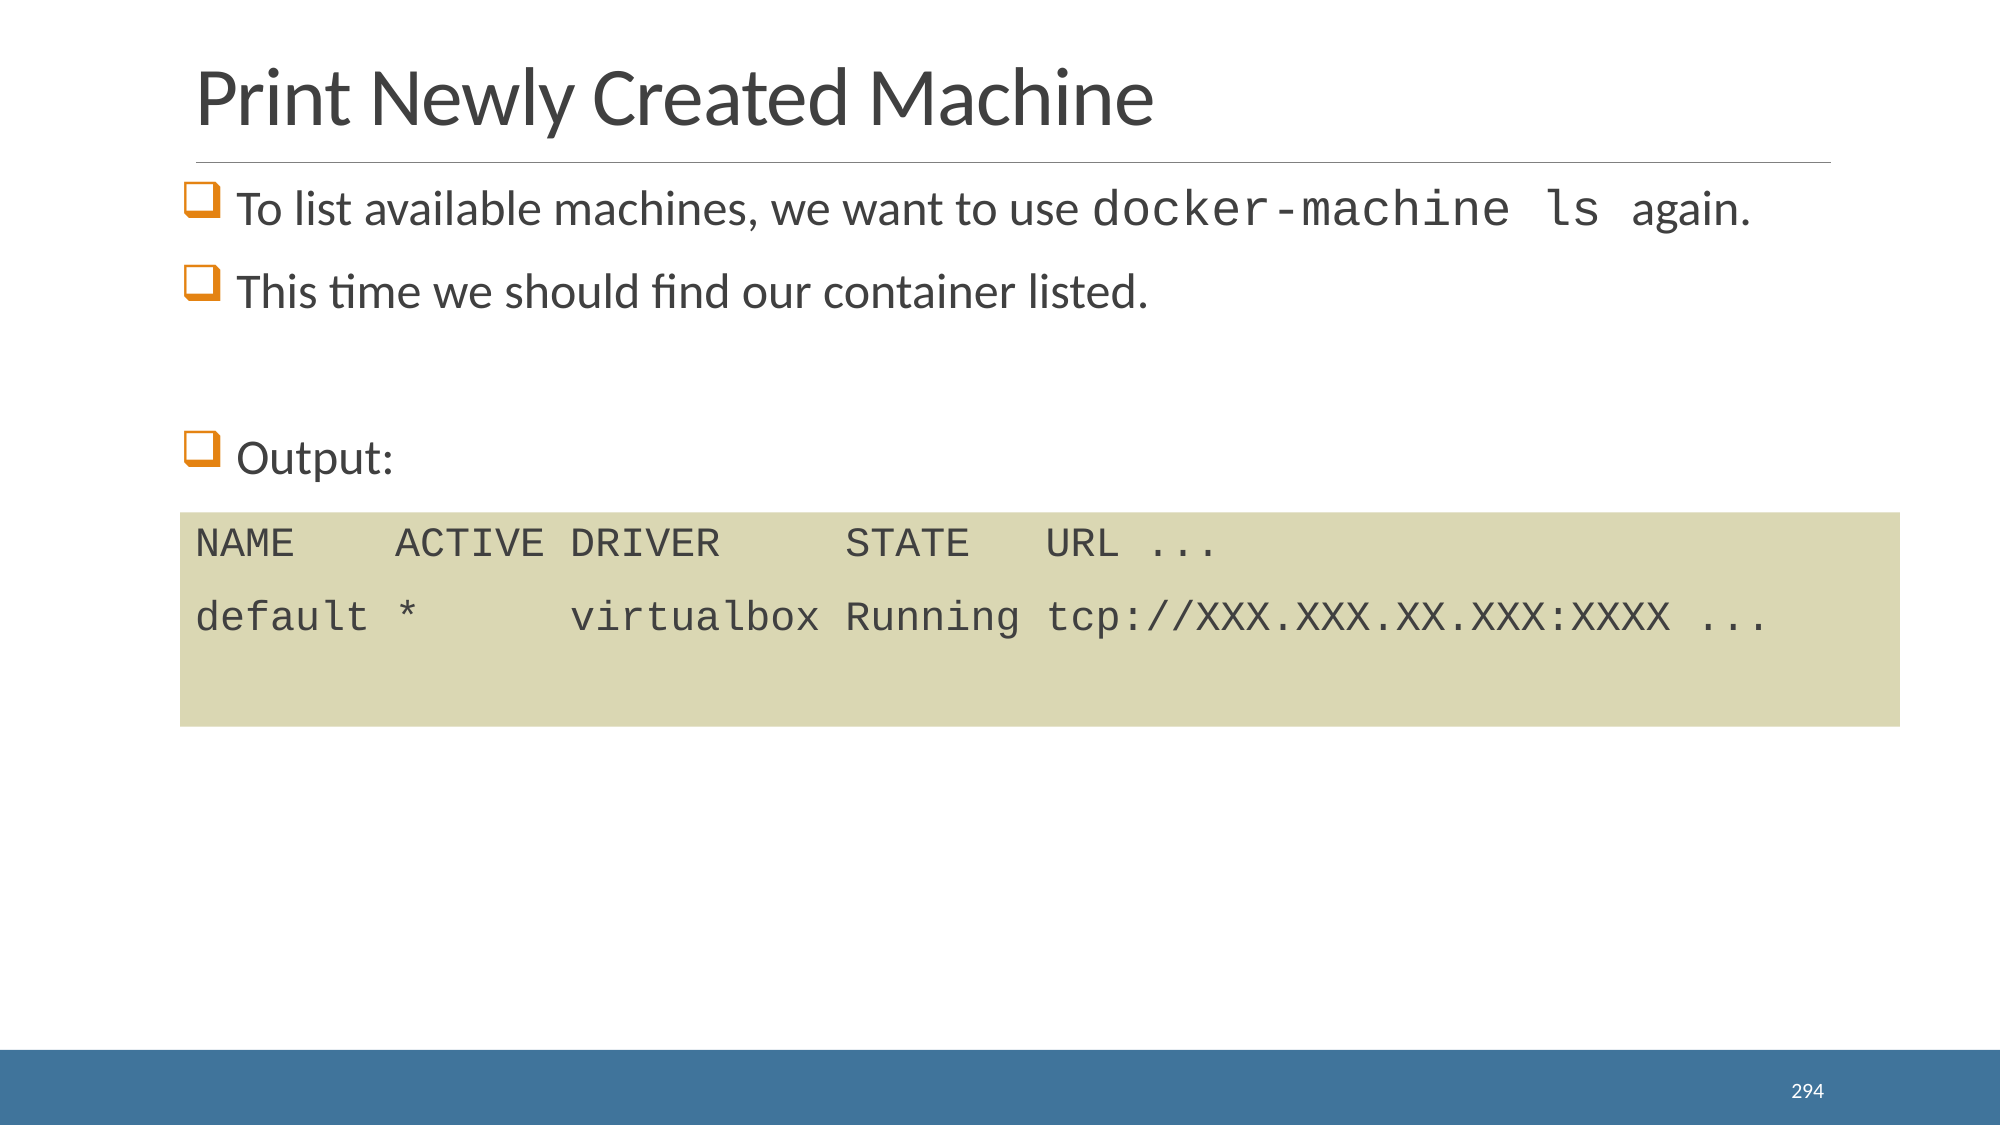

# Print Newly Created Machine
 To list available machines, we want to use docker-machine ls again.
 This time we should find our container listed.

 Output:

NAME    ACTIVE DRIVER     STATE   URL ...
default *      virtualbox Running tcp://XXX.XXX.XX.XXX:XXXX ...

294